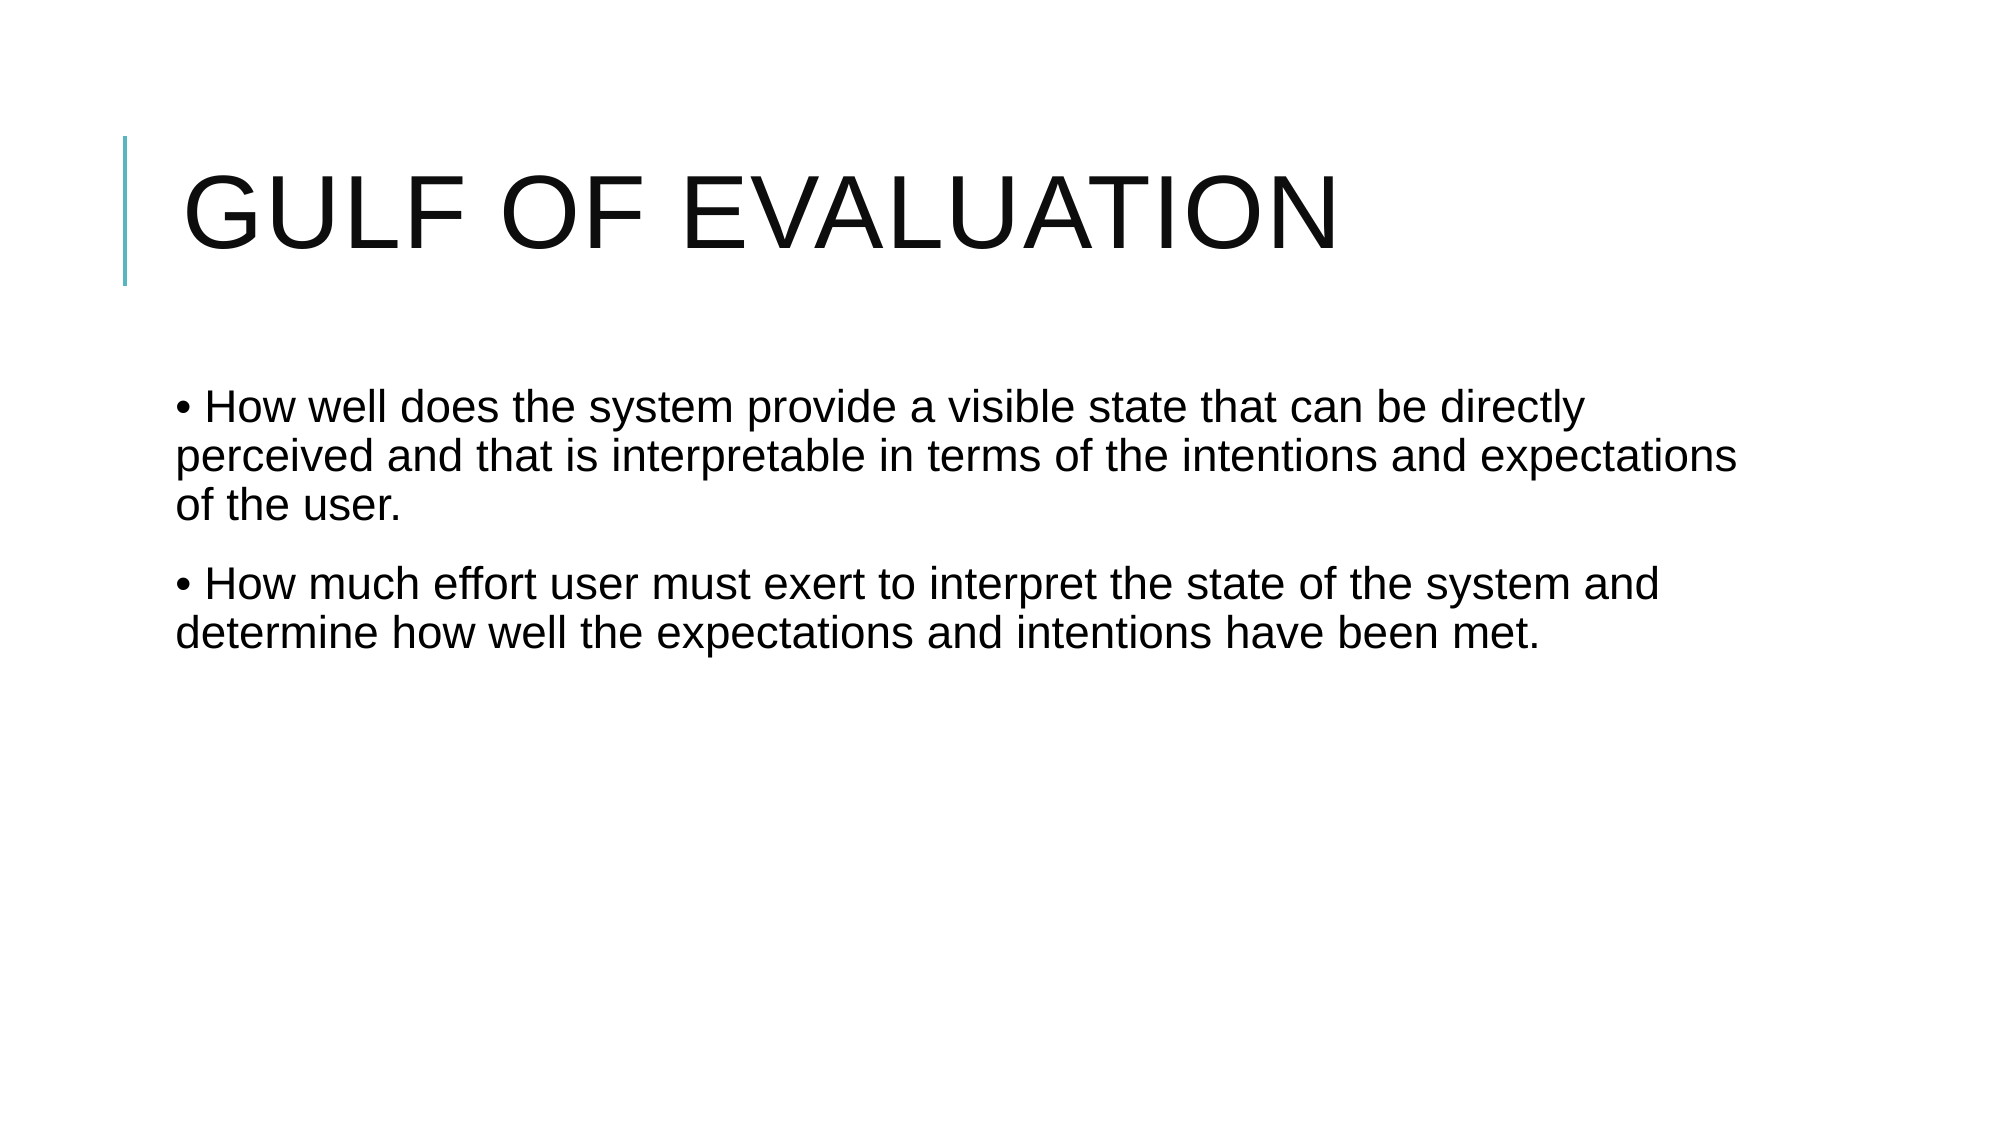

# Gulf of Evaluation
• How well does the system provide a visible state that can be directly perceived and that is interpretable in terms of the intentions and expectations of the user.
• How much effort user must exert to interpret the state of the system and determine how well the expectations and intentions have been met.